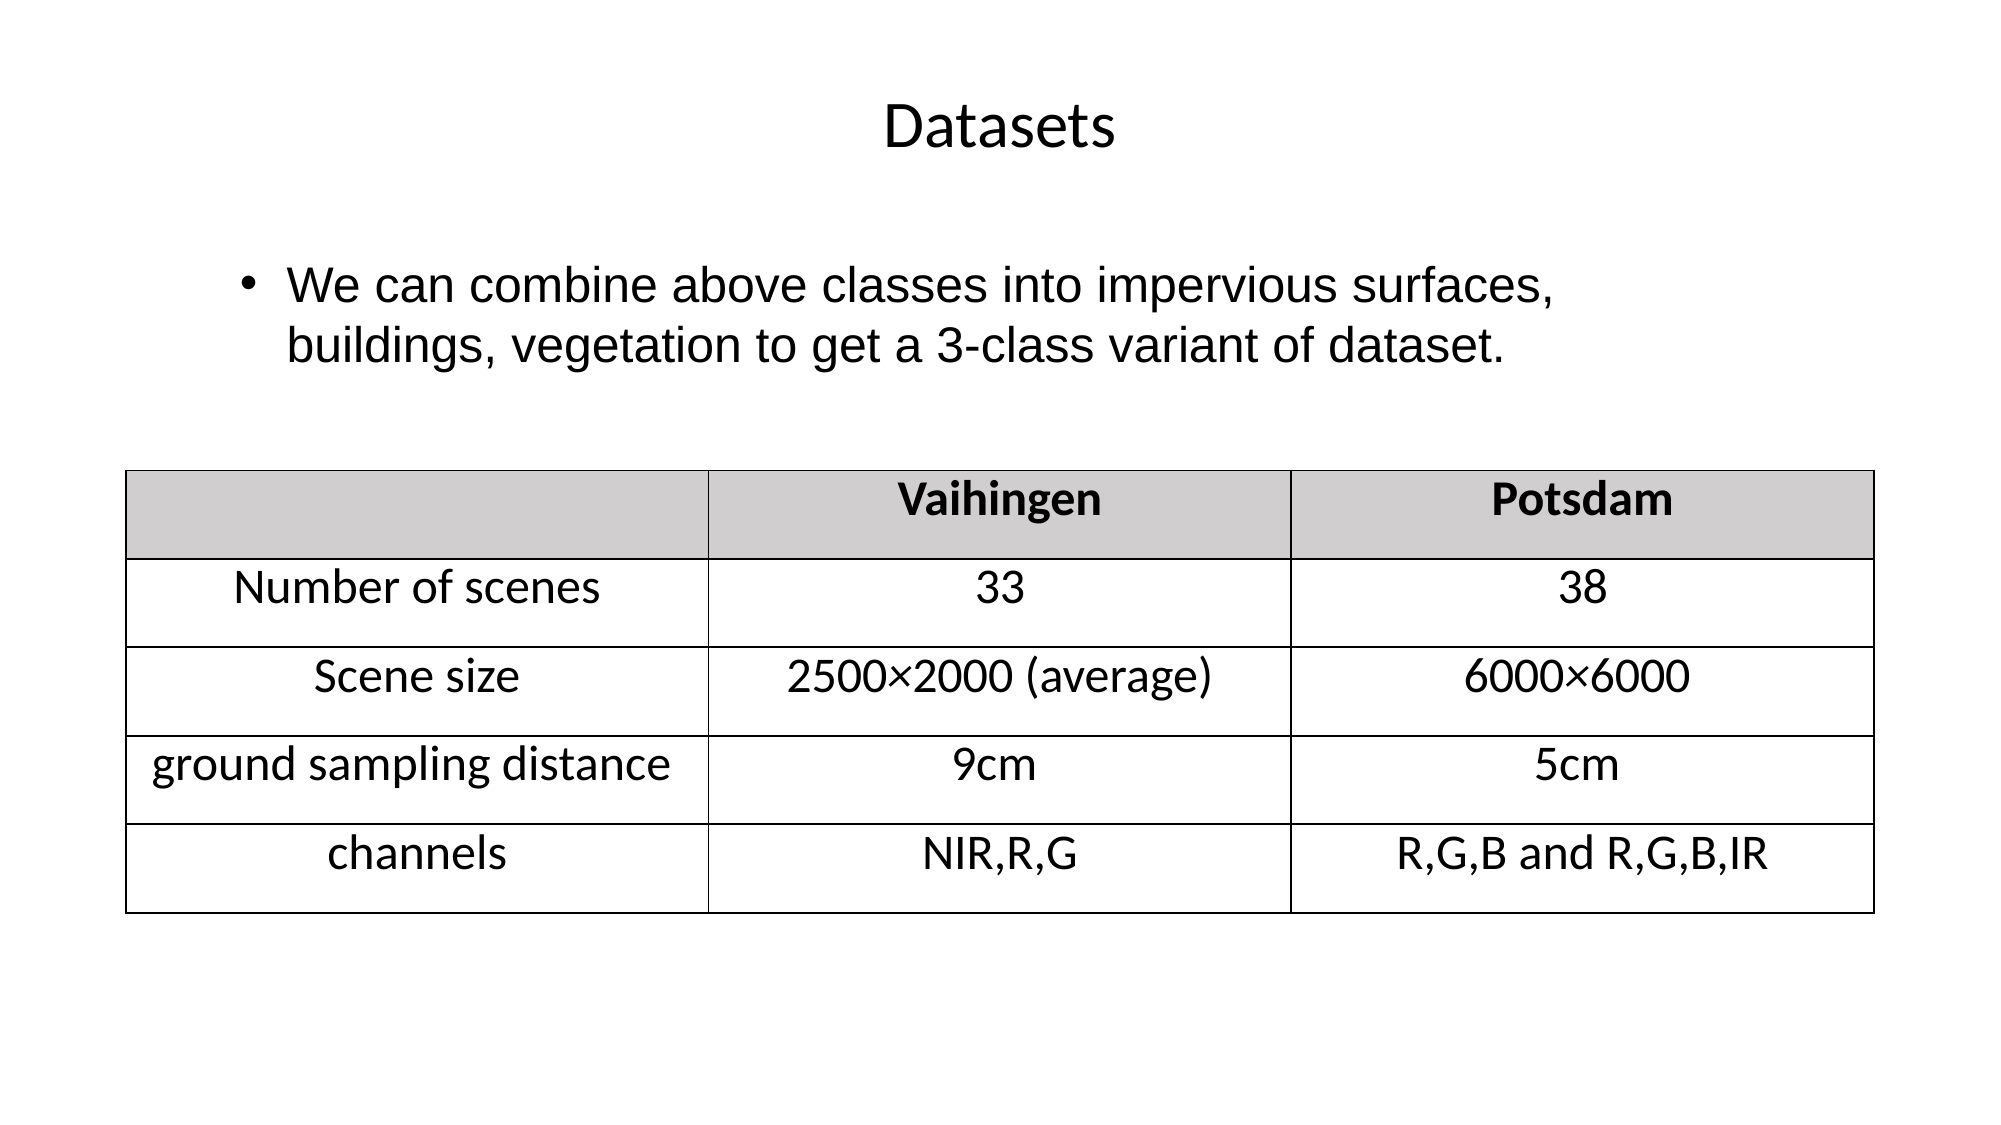

Datasets
We can combine above classes into impervious surfaces, buildings, vegetation to get a 3-class variant of dataset.

|  | Vaihingen | Potsdam |
| --- | --- | --- |
| Number of scenes | 33 | 38 |
| Scene size | 2500×2000 (average) | 6000×6000 |
| ground sampling distance | 9cm | 5cm |
| channels | NIR,R,G | R,G,B and R,G,B,IR |